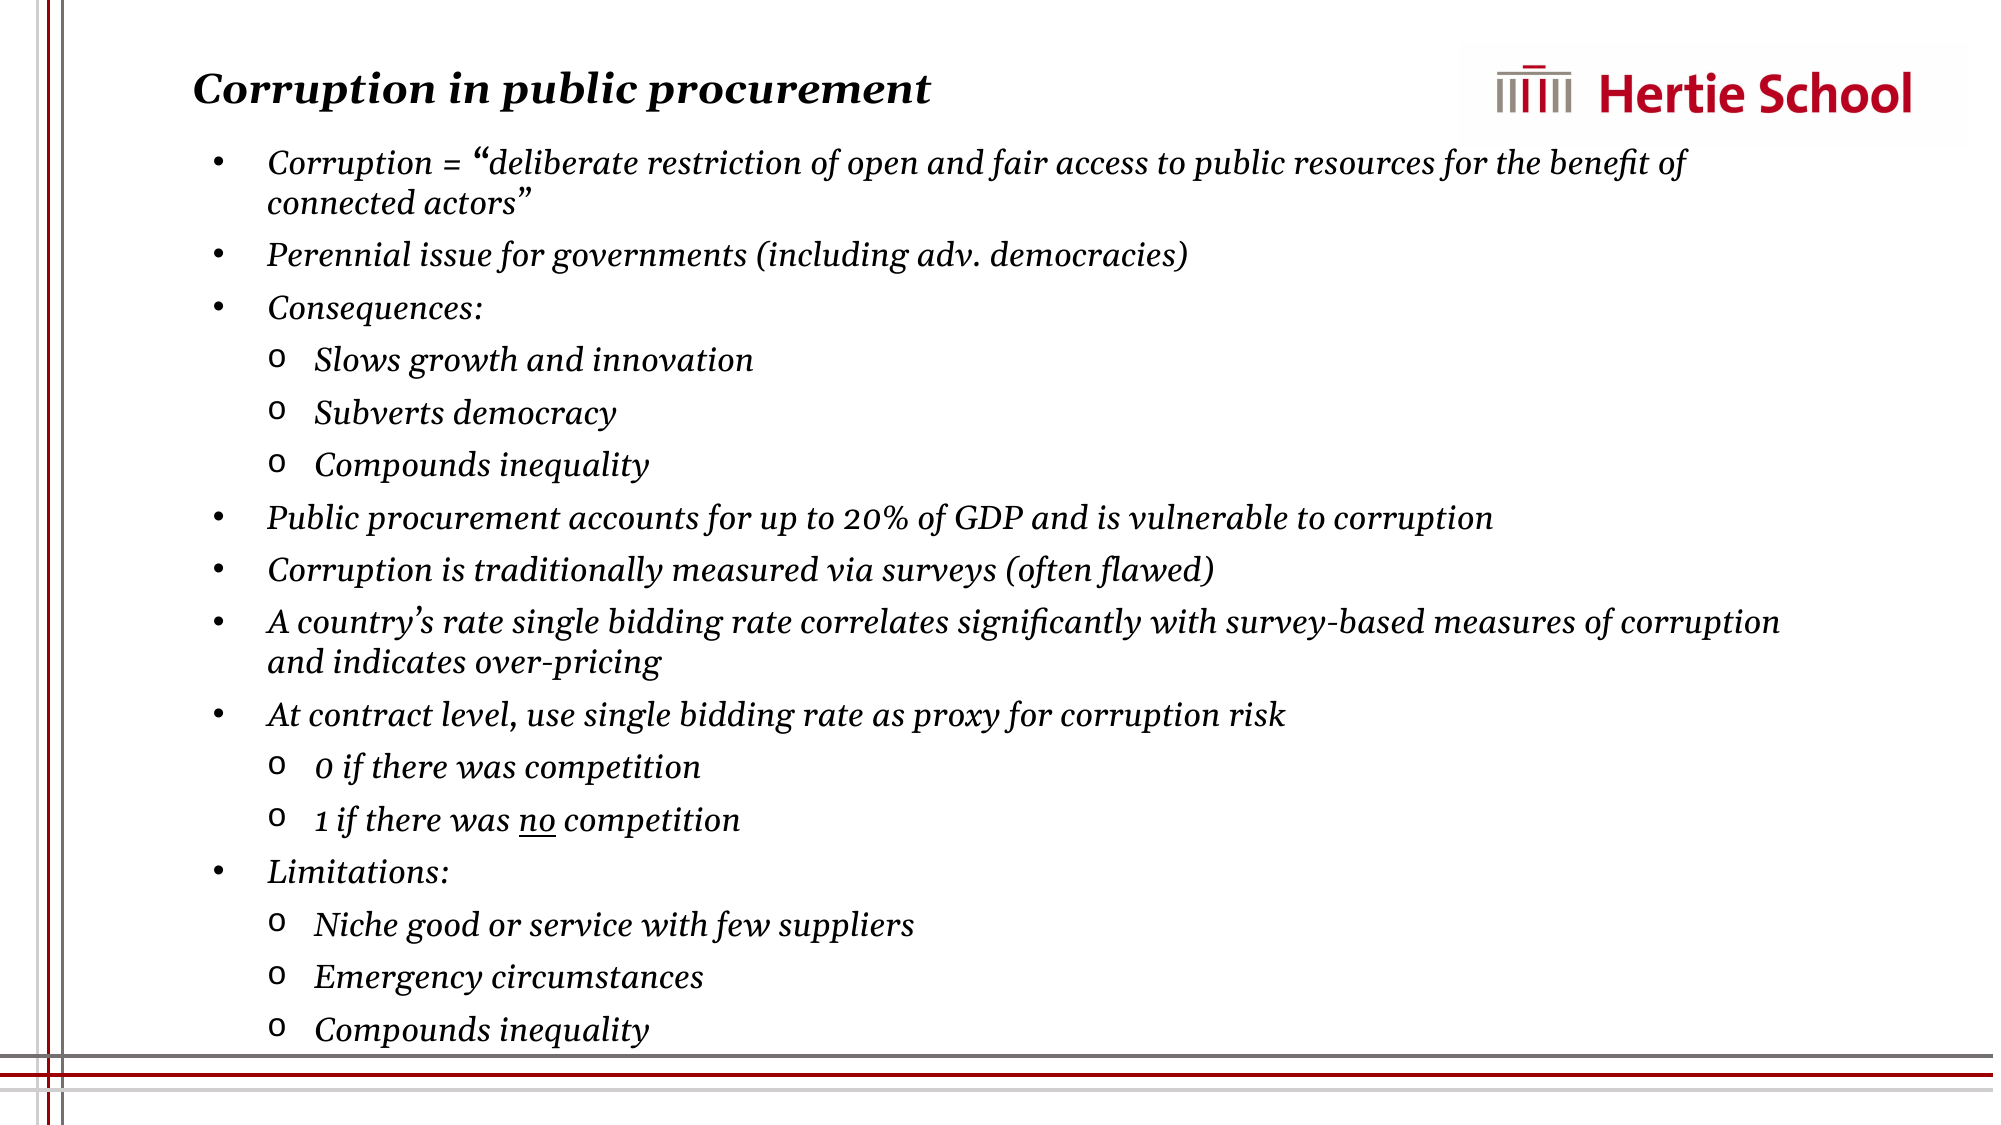

Corruption in public procurement
Corruption = “deliberate restriction of open and fair access to public resources for the benefit of connected actors”
Perennial issue for governments (including adv. democracies)
Consequences:
Slows growth and innovation
Subverts democracy
Compounds inequality
Public procurement accounts for up to 20% of GDP and is vulnerable to corruption
Corruption is traditionally measured via surveys (often flawed)
A country’s rate single bidding rate correlates significantly with survey-based measures of corruption and indicates over-pricing
At contract level, use single bidding rate as proxy for corruption risk
0 if there was competition
1 if there was no competition
Limitations:
Niche good or service with few suppliers
Emergency circumstances
Compounds inequality